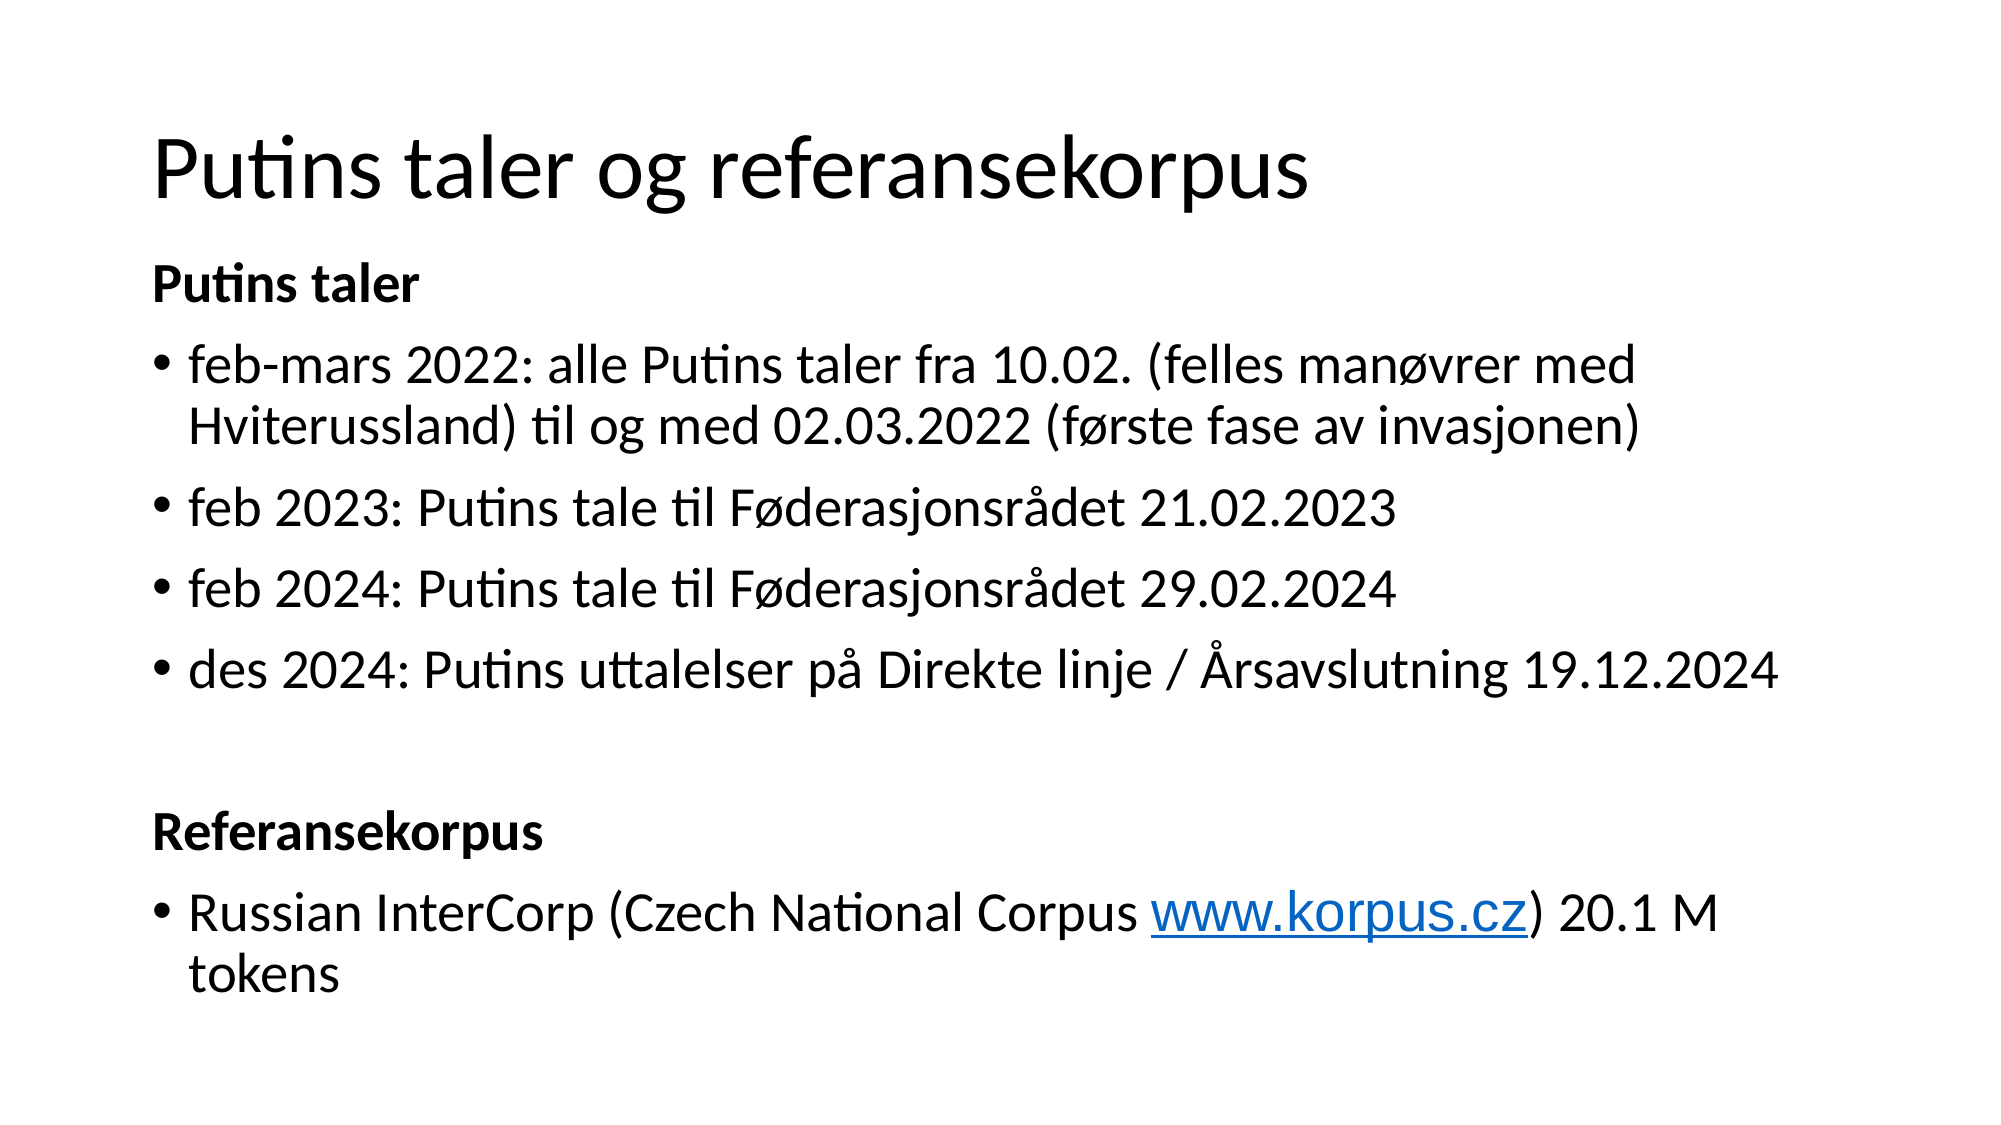

# Putins taler og referansekorpus
Putins taler
feb-mars 2022: alle Putins taler fra 10.02. (felles manøvrer med Hviterussland) til og med 02.03.2022 (første fase av invasjonen)
feb 2023: Putins tale til Føderasjonsrådet 21.02.2023
feb 2024: Putins tale til Føderasjonsrådet 29.02.2024
des 2024: Putins uttalelser på Direkte linje / Årsavslutning 19.12.2024

Referansekorpus
Russian InterCorp (Czech National Corpus www.korpus.cz) 20.1 M tokens